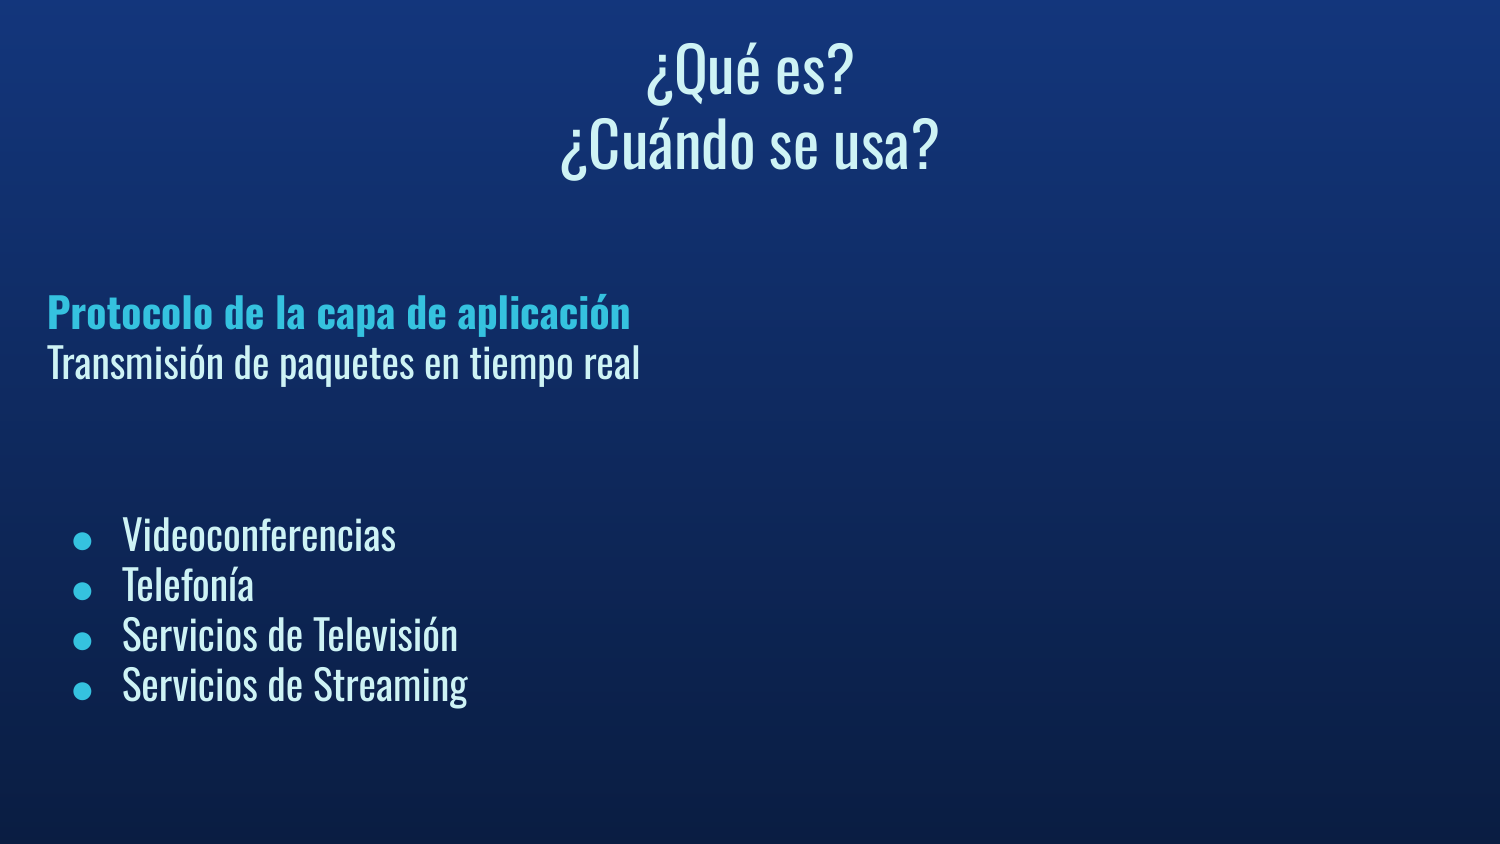

# ¿Qué es?
¿Cuándo se usa?
Protocolo de la capa de aplicación
Transmisión de paquetes en tiempo real
Videoconferencias
Telefonía
Servicios de Televisión
Servicios de Streaming